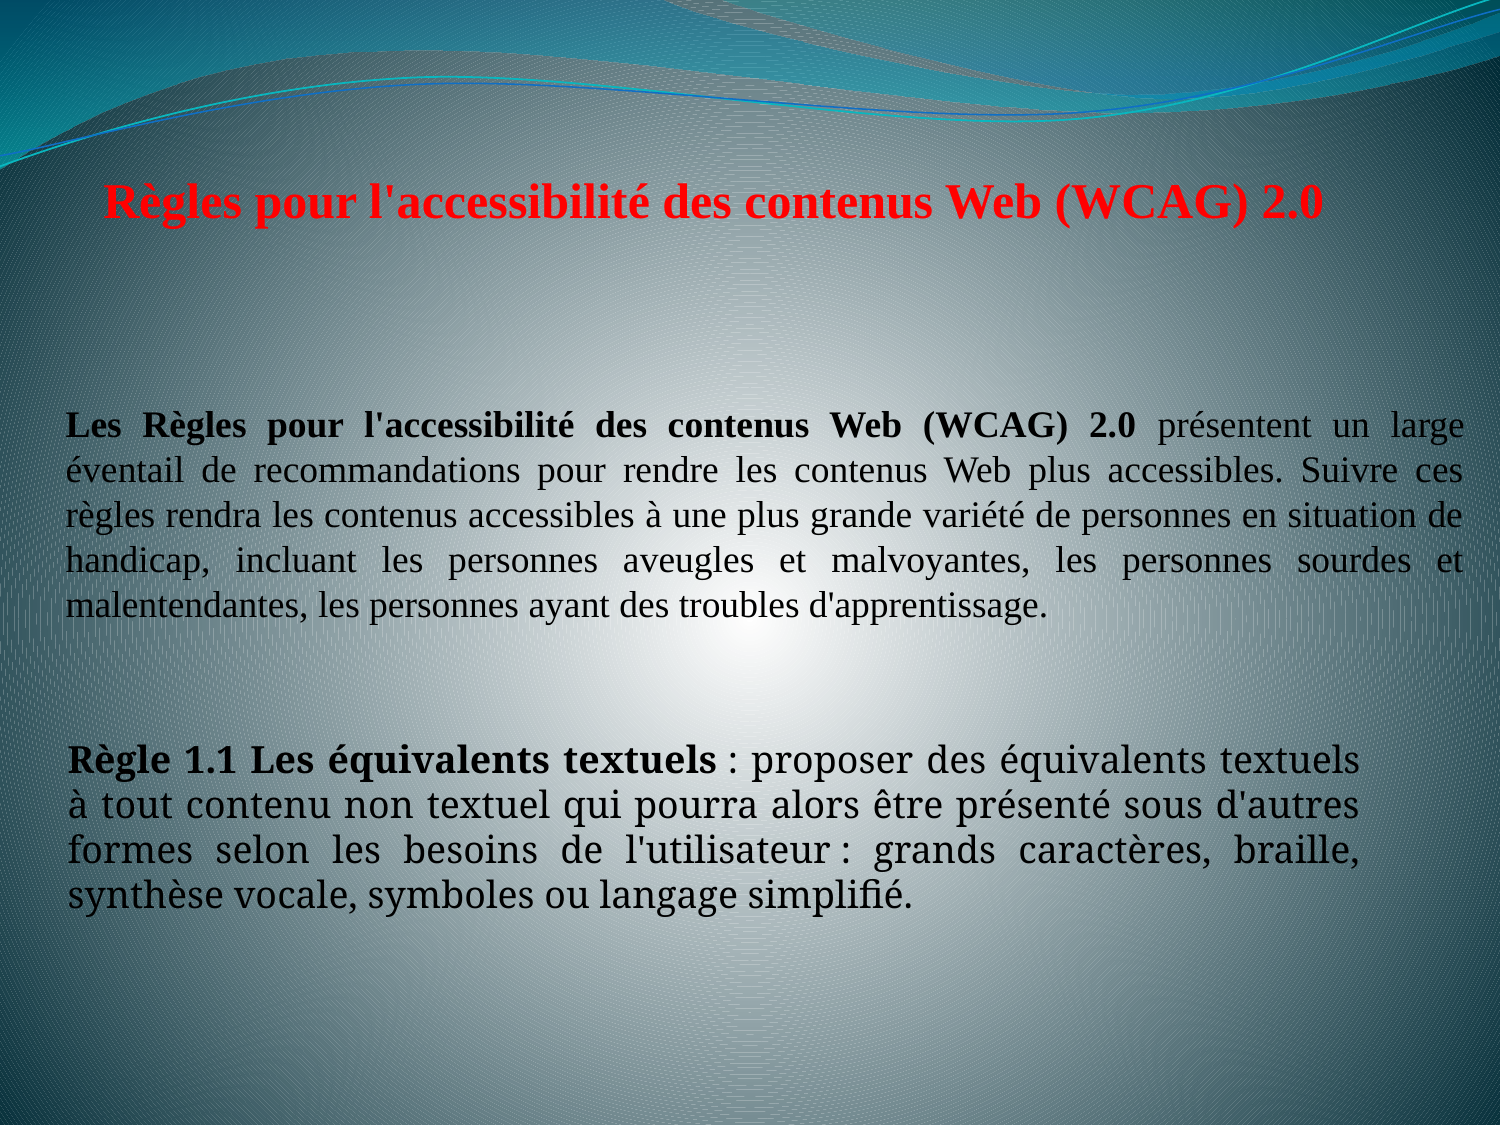

Règles pour l'accessibilité des contenus Web (WCAG) 2.0
Les Règles pour l'accessibilité des contenus Web (WCAG) 2.0 présentent un large éventail de recommandations pour rendre les contenus Web plus accessibles. Suivre ces règles rendra les contenus accessibles à une plus grande variété de personnes en situation de handicap, incluant les personnes aveugles et malvoyantes, les personnes sourdes et malentendantes, les personnes ayant des troubles d'apprentissage.
Règle 1.1 Les équivalents textuels : proposer des équivalents textuels à tout contenu non textuel qui pourra alors être présenté sous d'autres formes selon les besoins de l'utilisateur : grands caractères, braille, synthèse vocale, symboles ou langage simplifié.